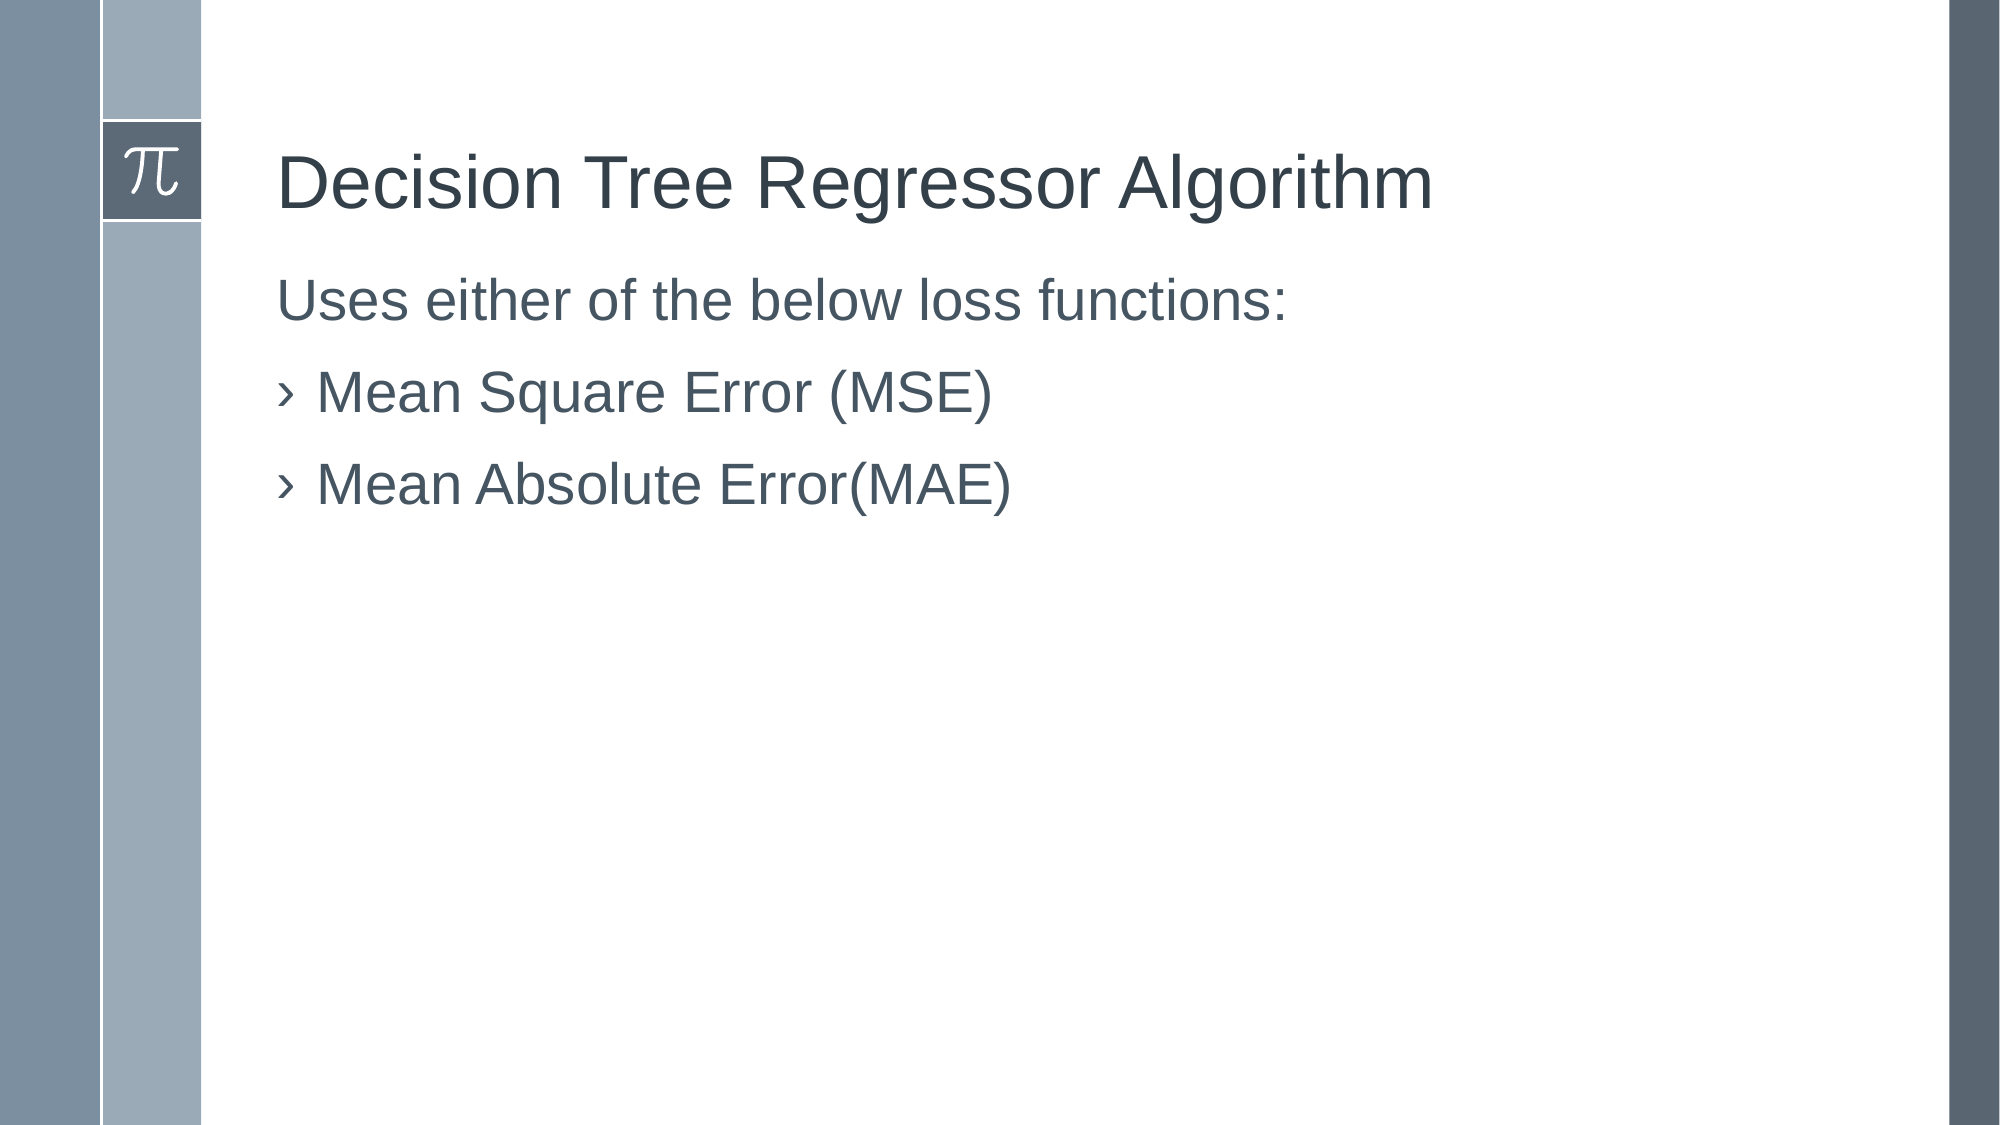

# Decision Tree Regressor Algorithm
Uses either of the below loss functions:
Mean Square Error (MSE)
Mean Absolute Error(MAE)